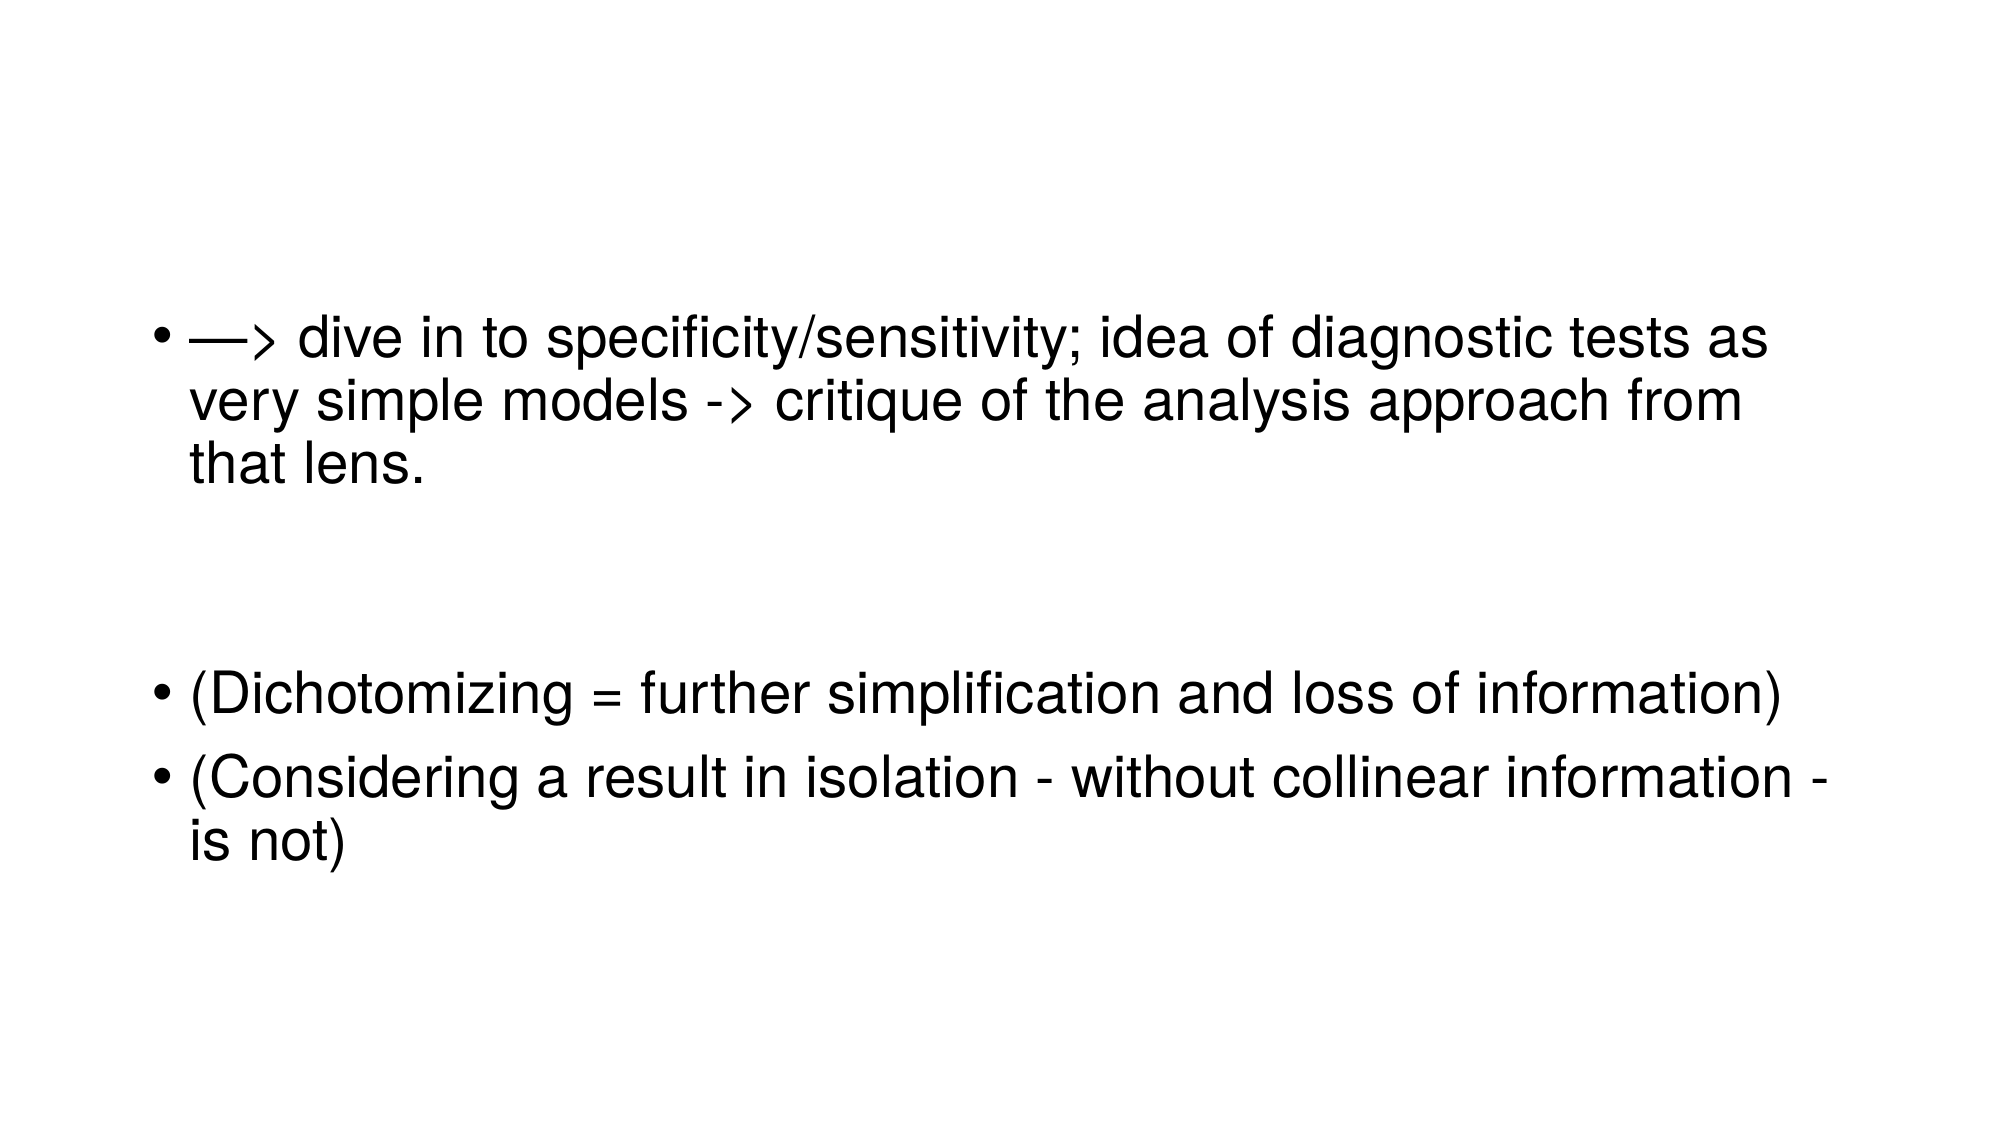

#
—> dive in to specificity/sensitivity; idea of diagnostic tests as very simple models -> critique of the analysis approach from that lens.

(Dichotomizing = further simplification and loss of information)
(Considering a result in isolation - without collinear information - is not)